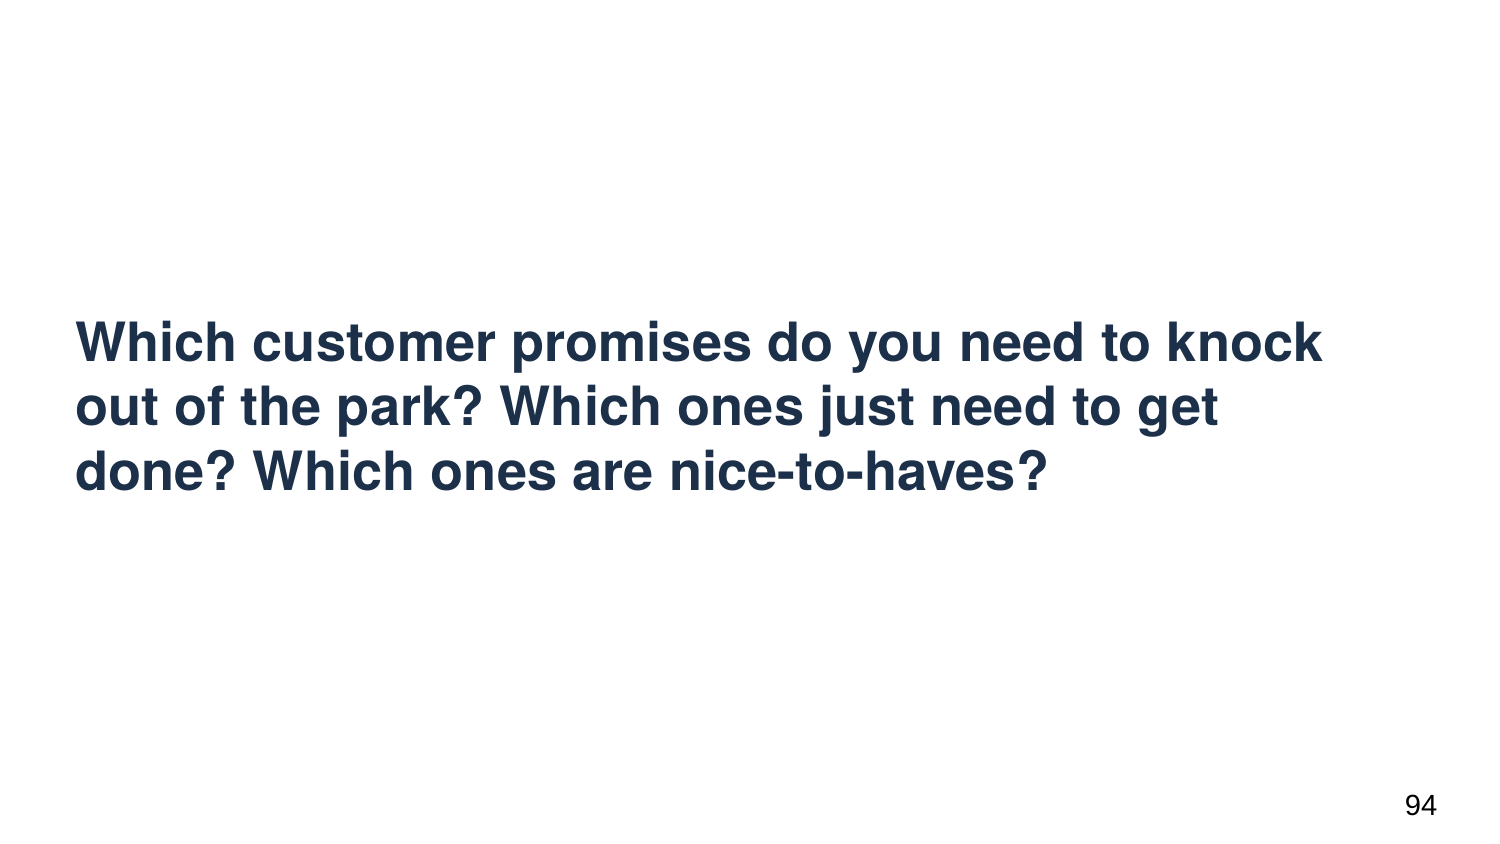

# Which customer promises do you need to knock out of the park? Which ones just need to get done? Which ones are nice-to-haves?
94